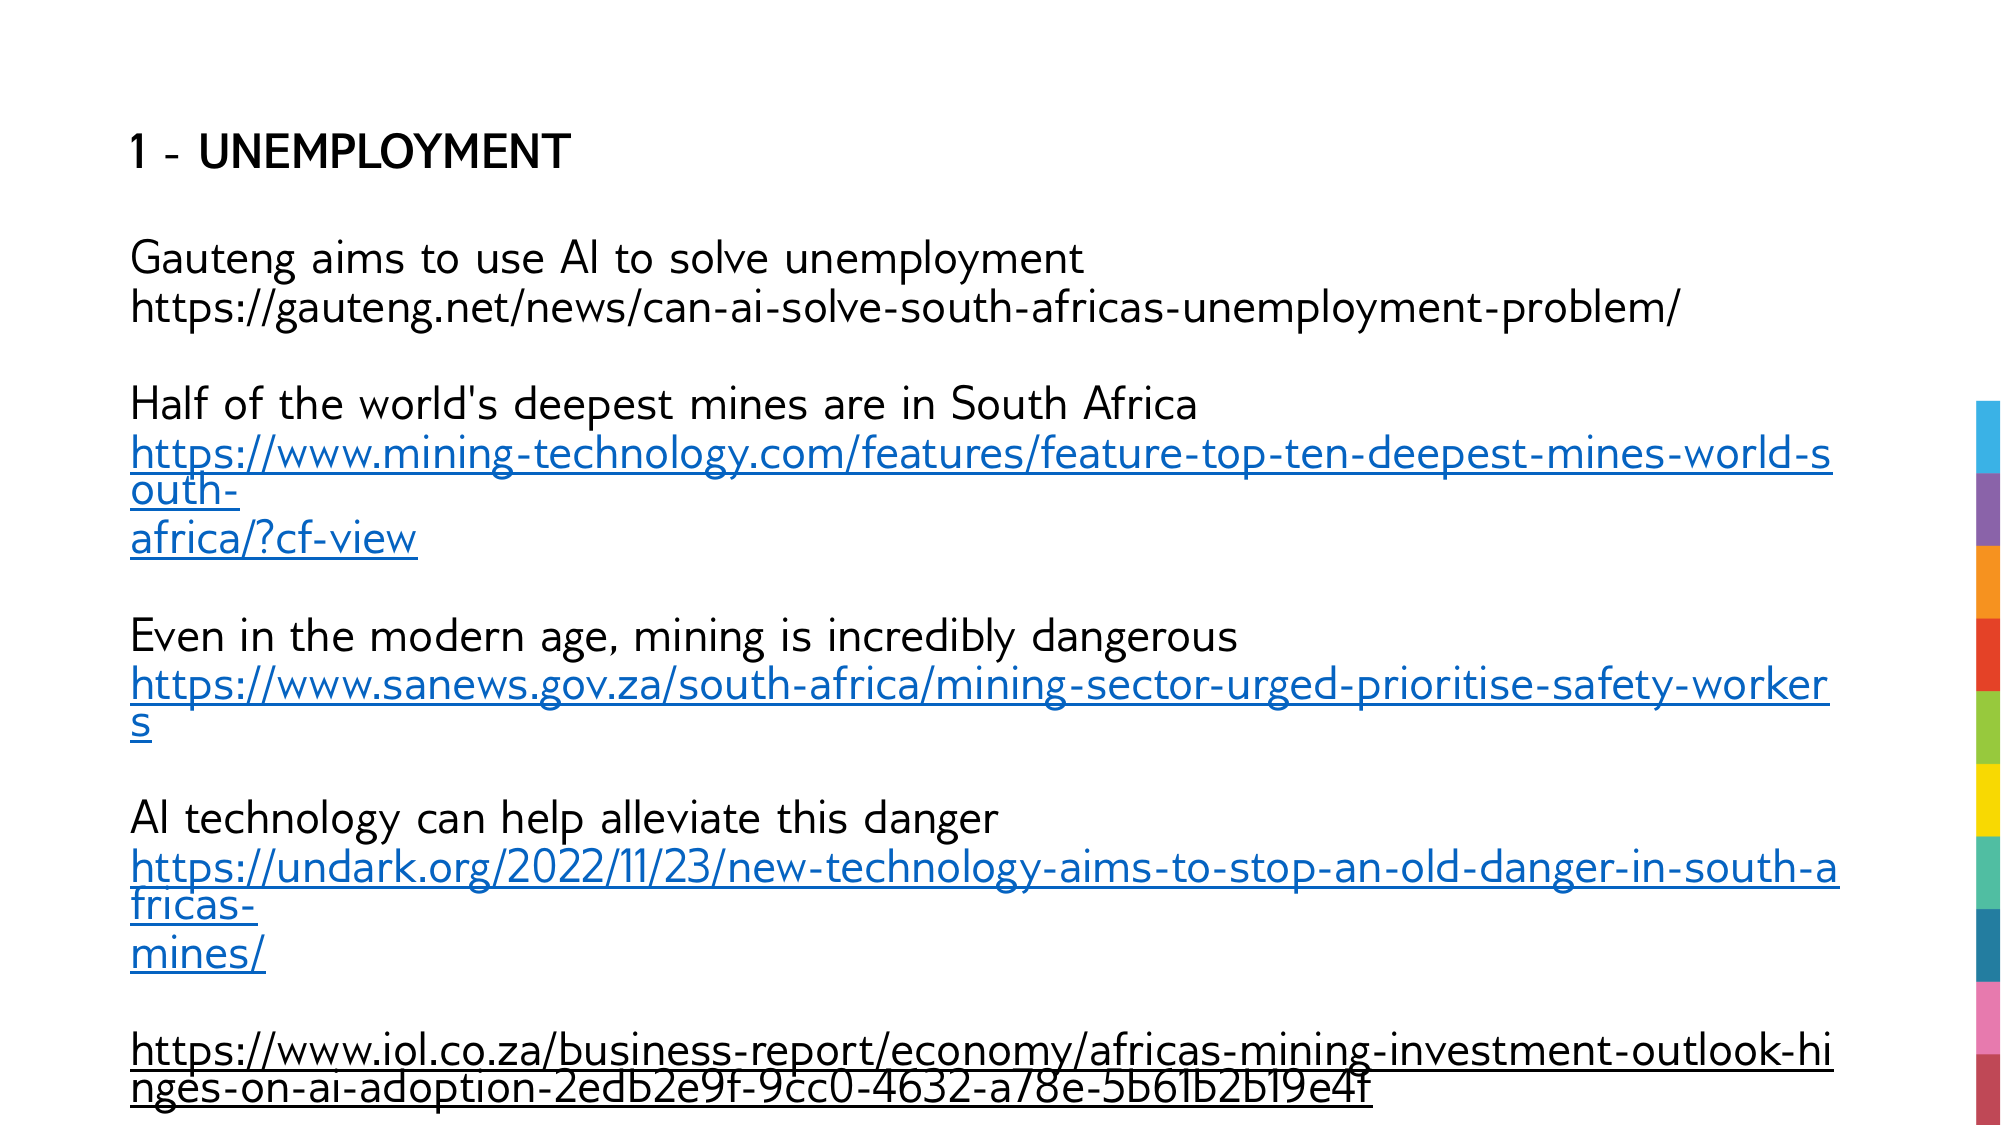

# 1 - UNEMPLOYMENT
Gauteng aims to use AI to solve unemployment
https://gauteng.net/news/can-ai-solve-south-africas-unemployment-problem/

Half of the world's deepest mines are in South Africa
https://www.mining-technology.com/features/feature-top-ten-deepest-mines-world-south-
africa/?cf-view

Even in the modern age, mining is incredibly dangerous
https://www.sanews.gov.za/south-africa/mining-sector-urged-prioritise-safety-workers

AI technology can help alleviate this danger
https://undark.org/2022/11/23/new-technology-aims-to-stop-an-old-danger-in-south-africas-
mines/

https://www.iol.co.za/business-report/economy/africas-mining-investment-outlook-hinges-on-ai-adoption-2edb2e9f-9cc0-4632-a78e-5b61b2b19e4f